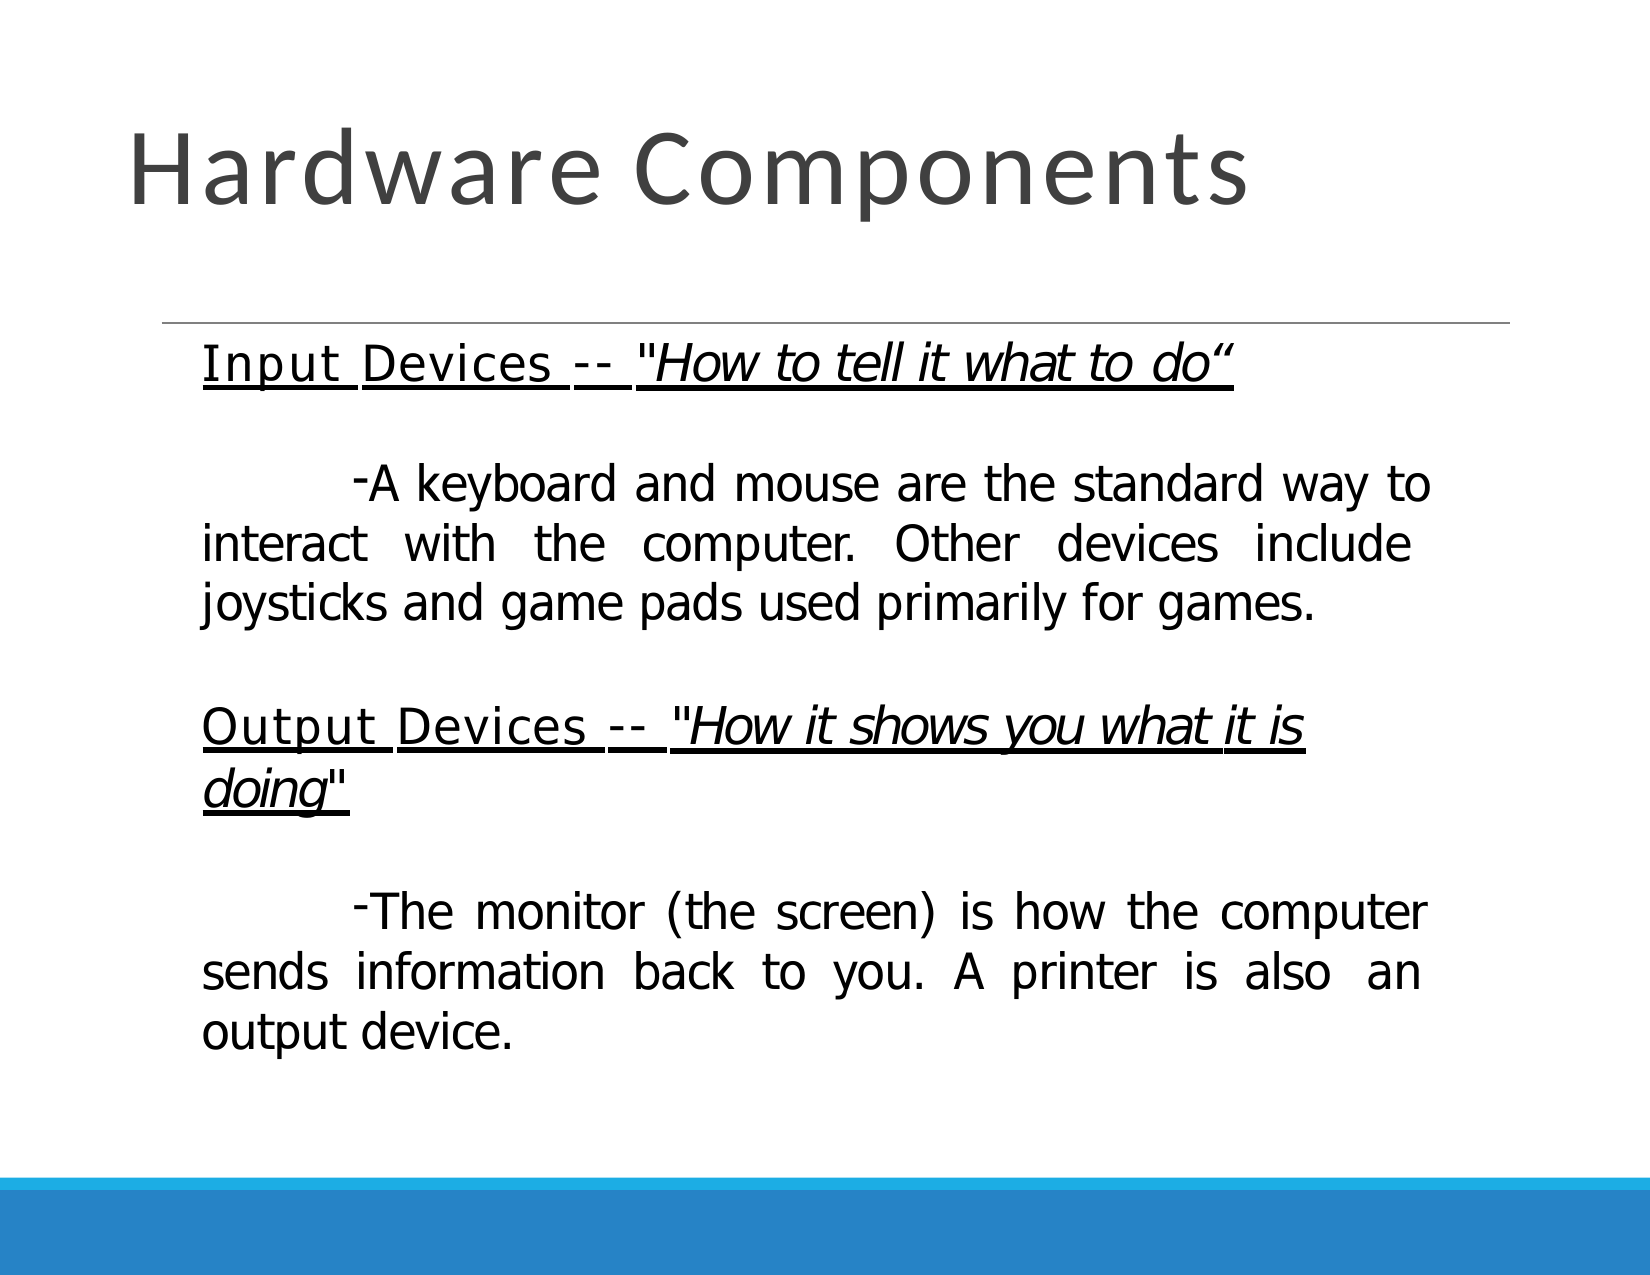

# Hardware Components
Input Devices -- "How to tell it what to do“

A keyboard and mouse are the standard way to  interact with the computer. Other devices include  joysticks and game pads used primarily for games.

Output Devices -- "How it shows you what it is doing"

The monitor (the screen) is how the computer  sends information back to you. A printer is also an  output device.